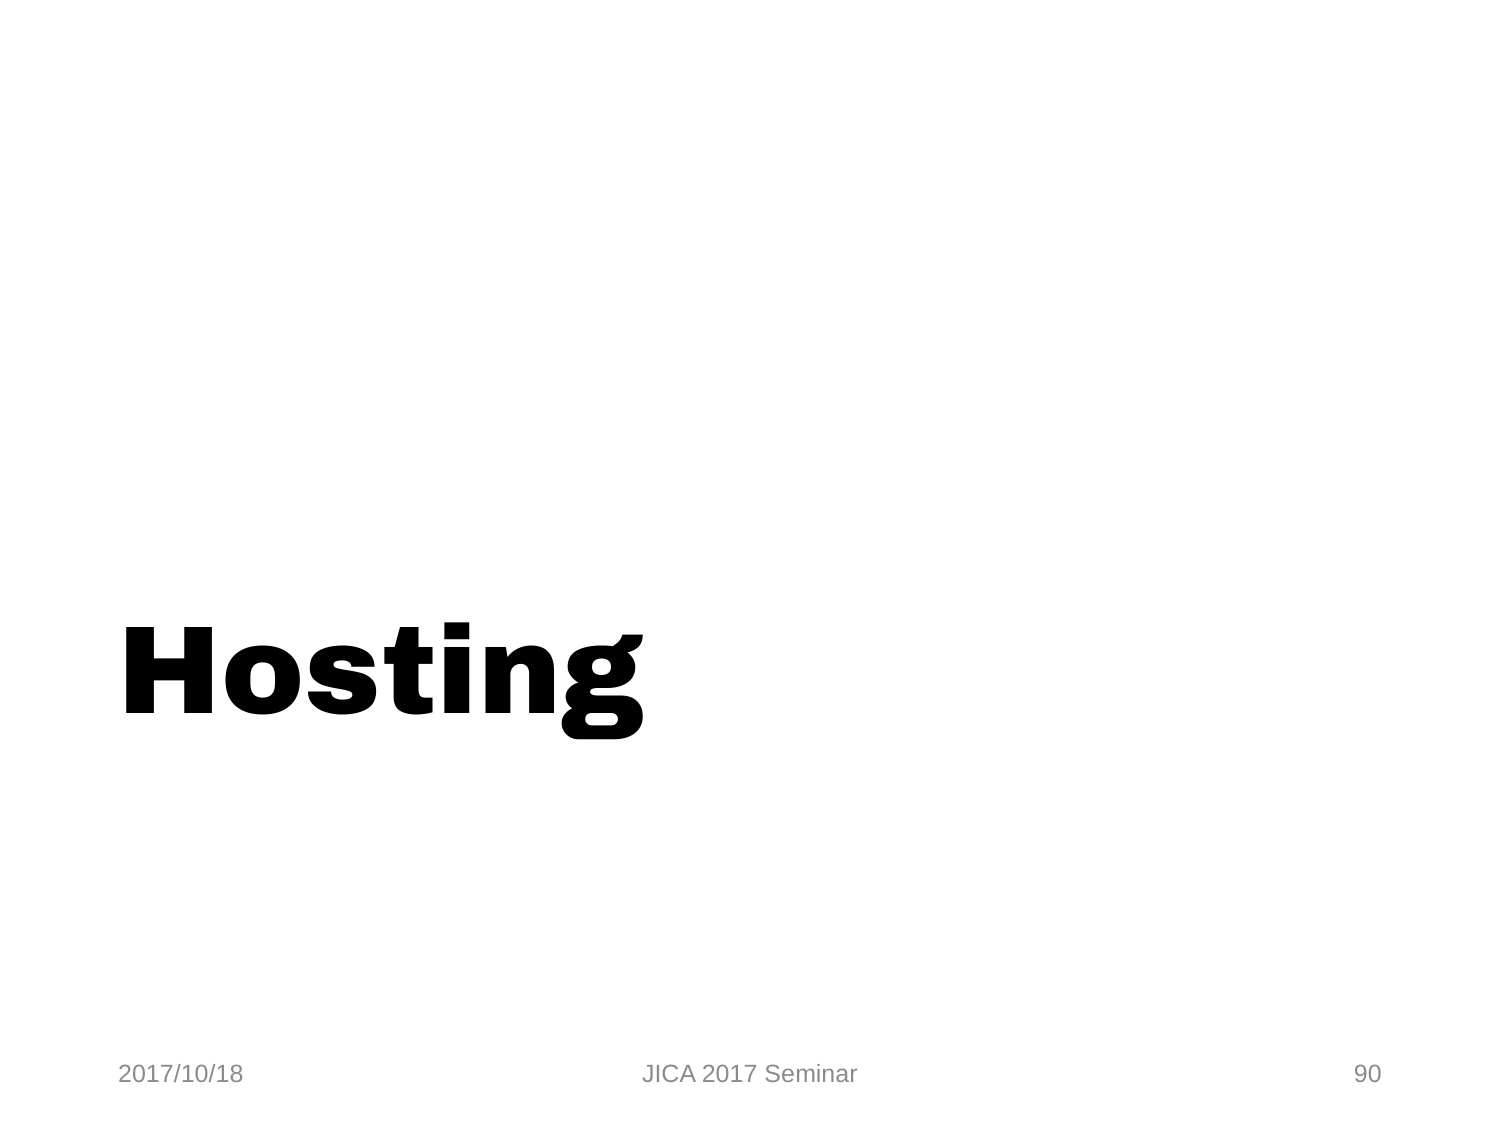

# Hosting

2017/10/18
JICA 2017 Seminar
90